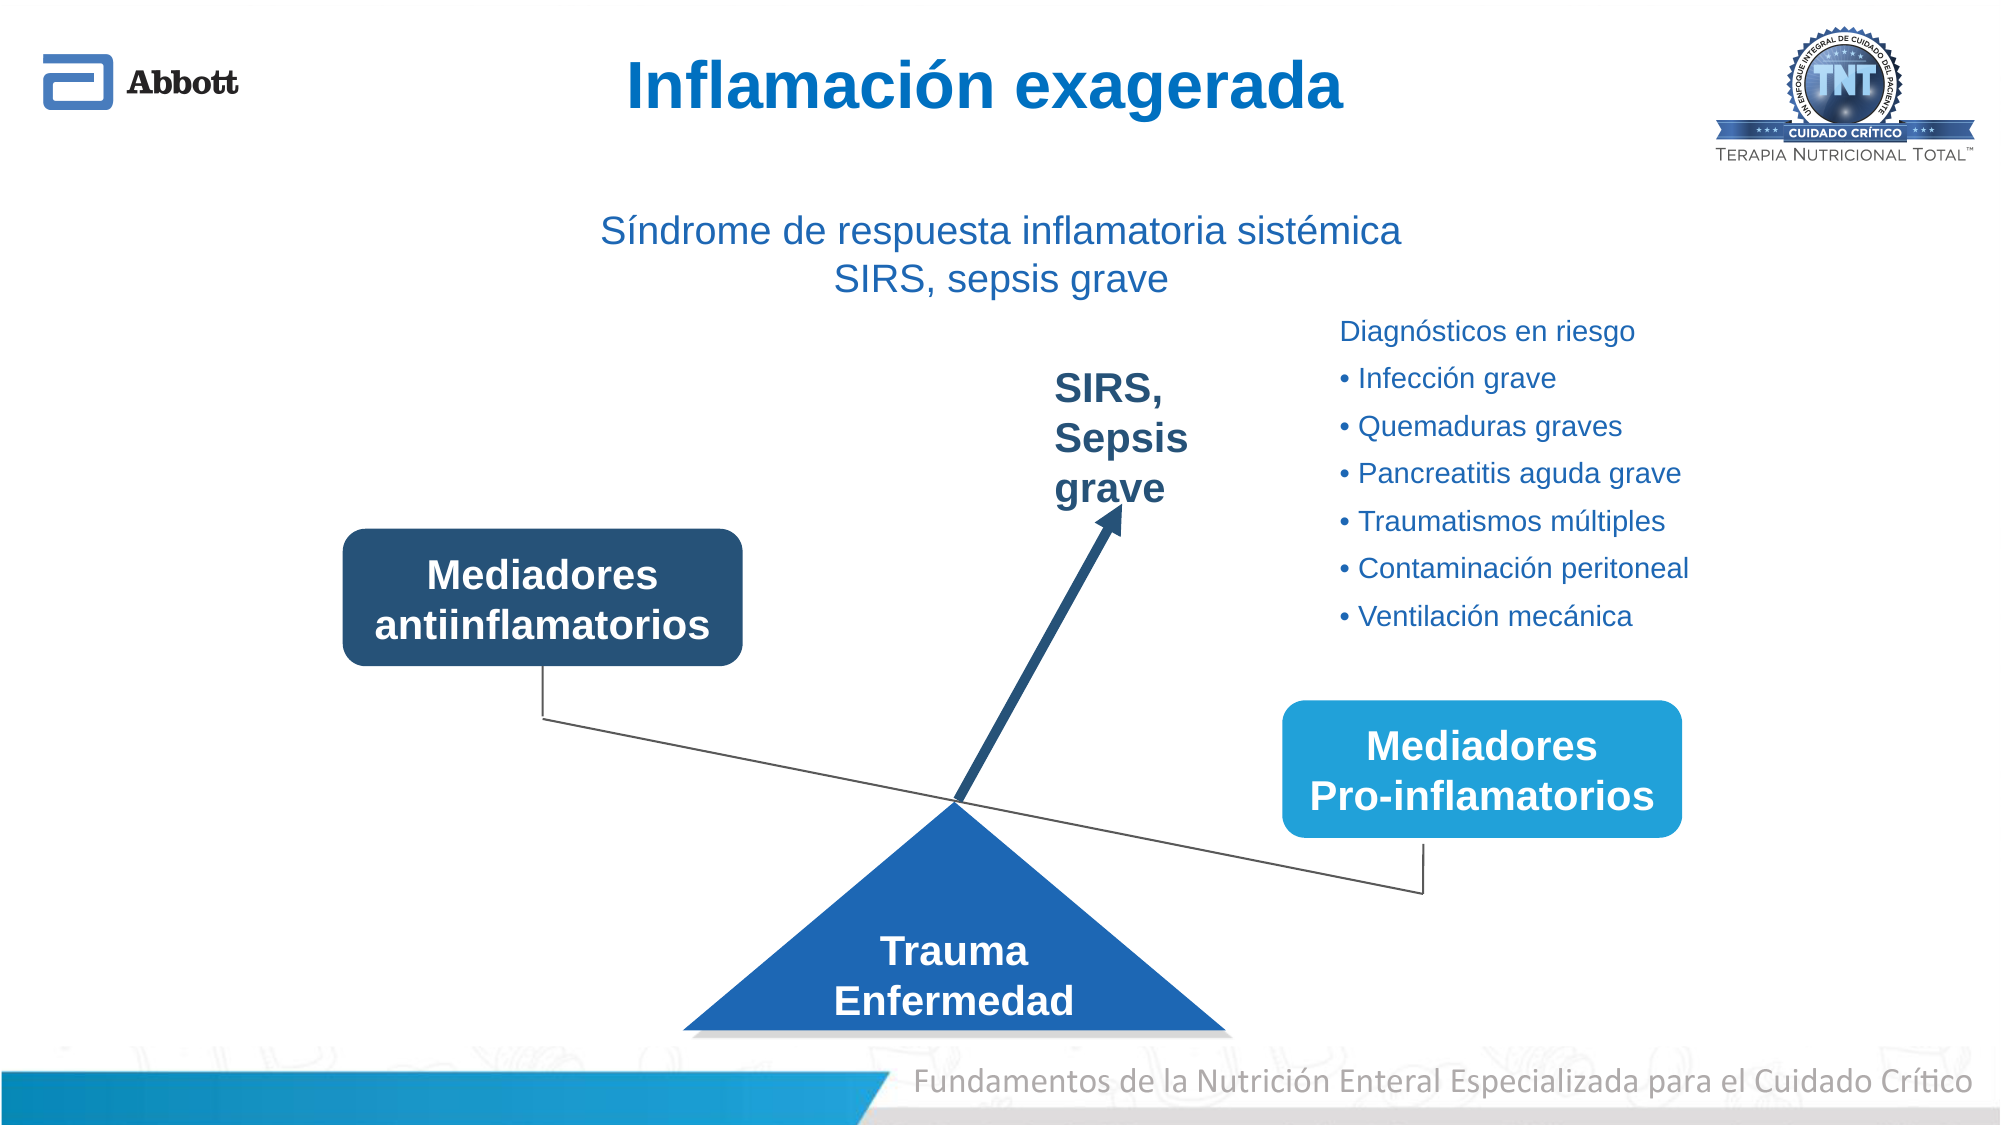

Inflamación exagerada
Síndrome de respuesta inflamatoria sistémica
SIRS, sepsis grave
Diagnósticos en riesgo
• Infección grave
• Quemaduras graves
• Pancreatitis aguda grave
• Traumatismos múltiples
• Contaminación peritoneal
• Ventilación mecánica
SIRS,
Sepsis
grave
Trauma Enfermedad
Mediadores
antiinflamatorios
Mediadores
Pro-inflamatorios